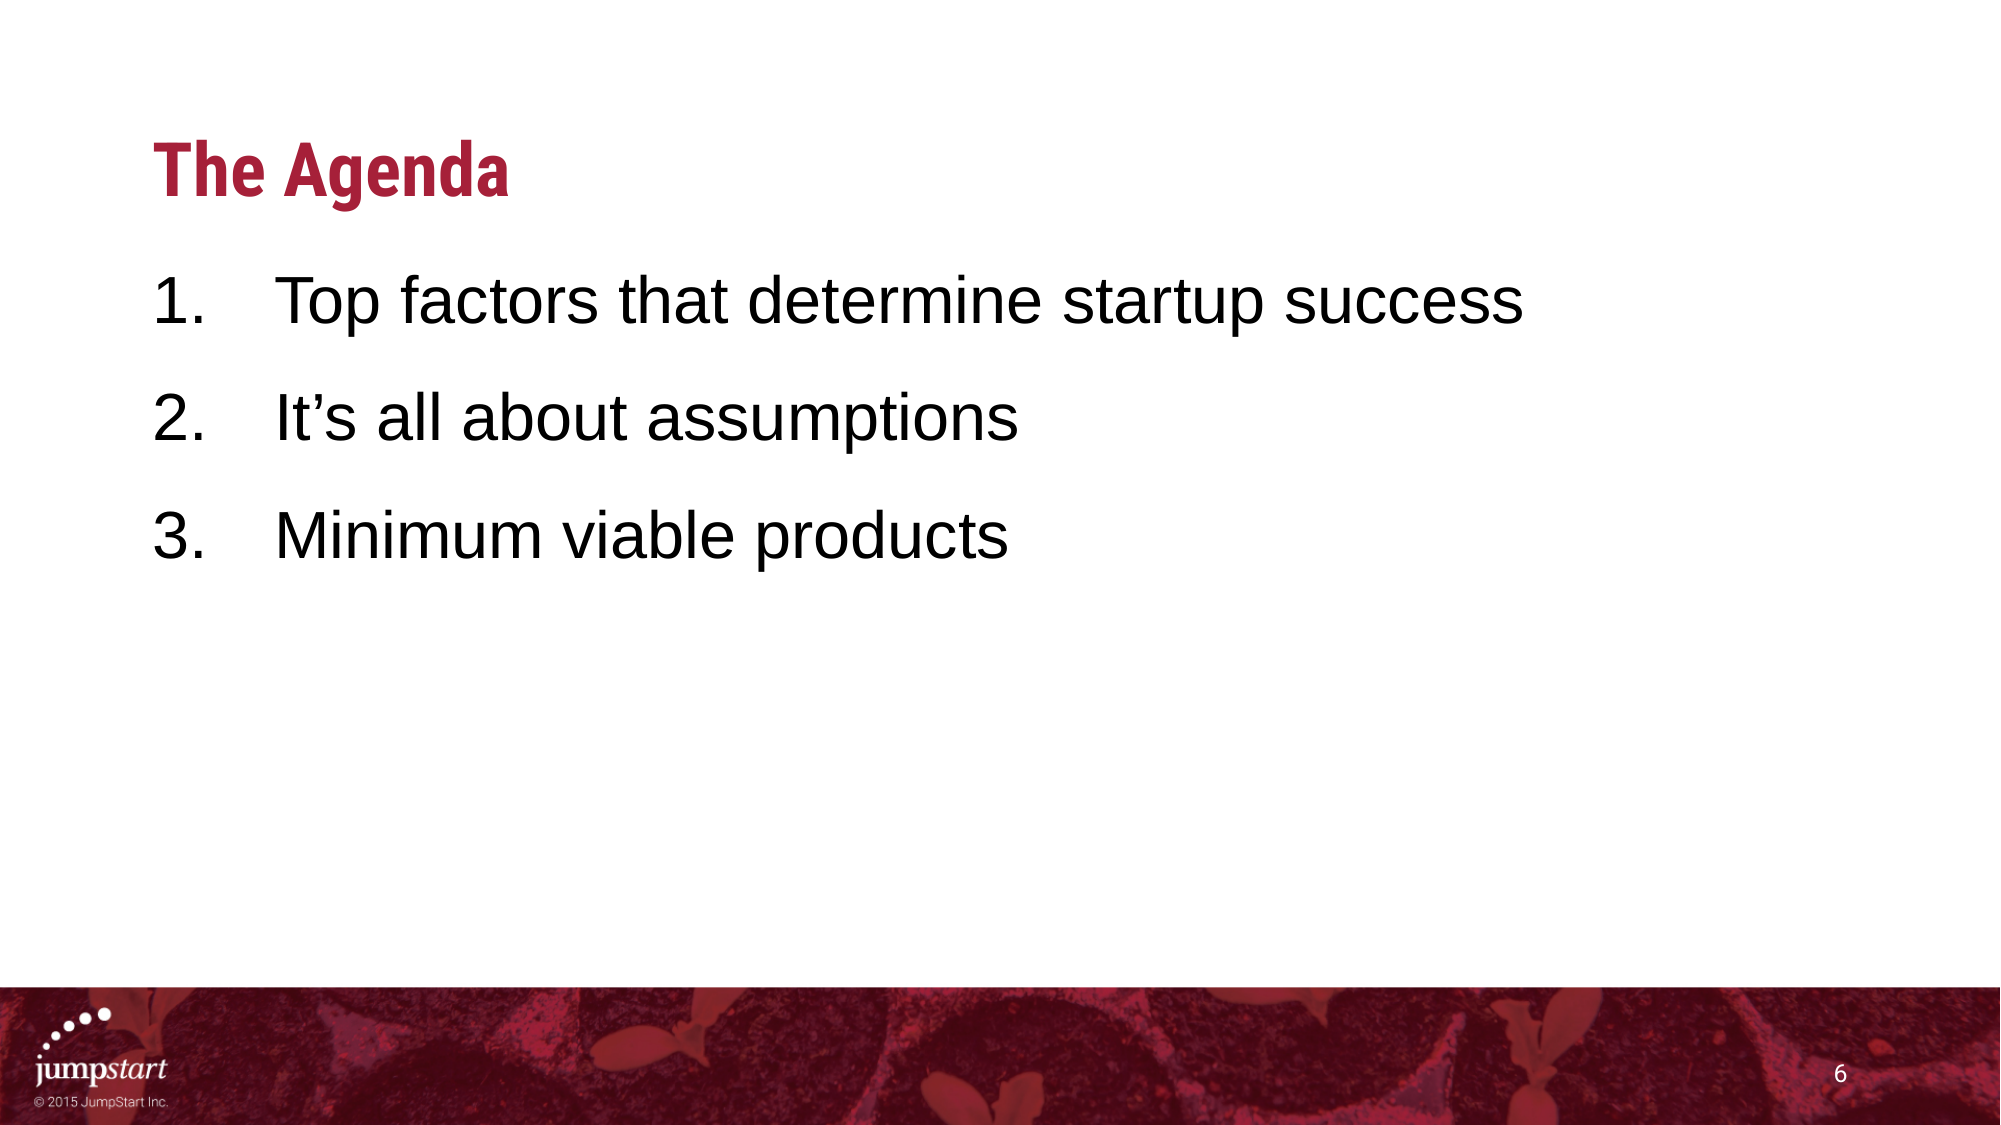

# The Agenda
Top factors that determine startup success
It’s all about assumptions
Minimum viable products
6